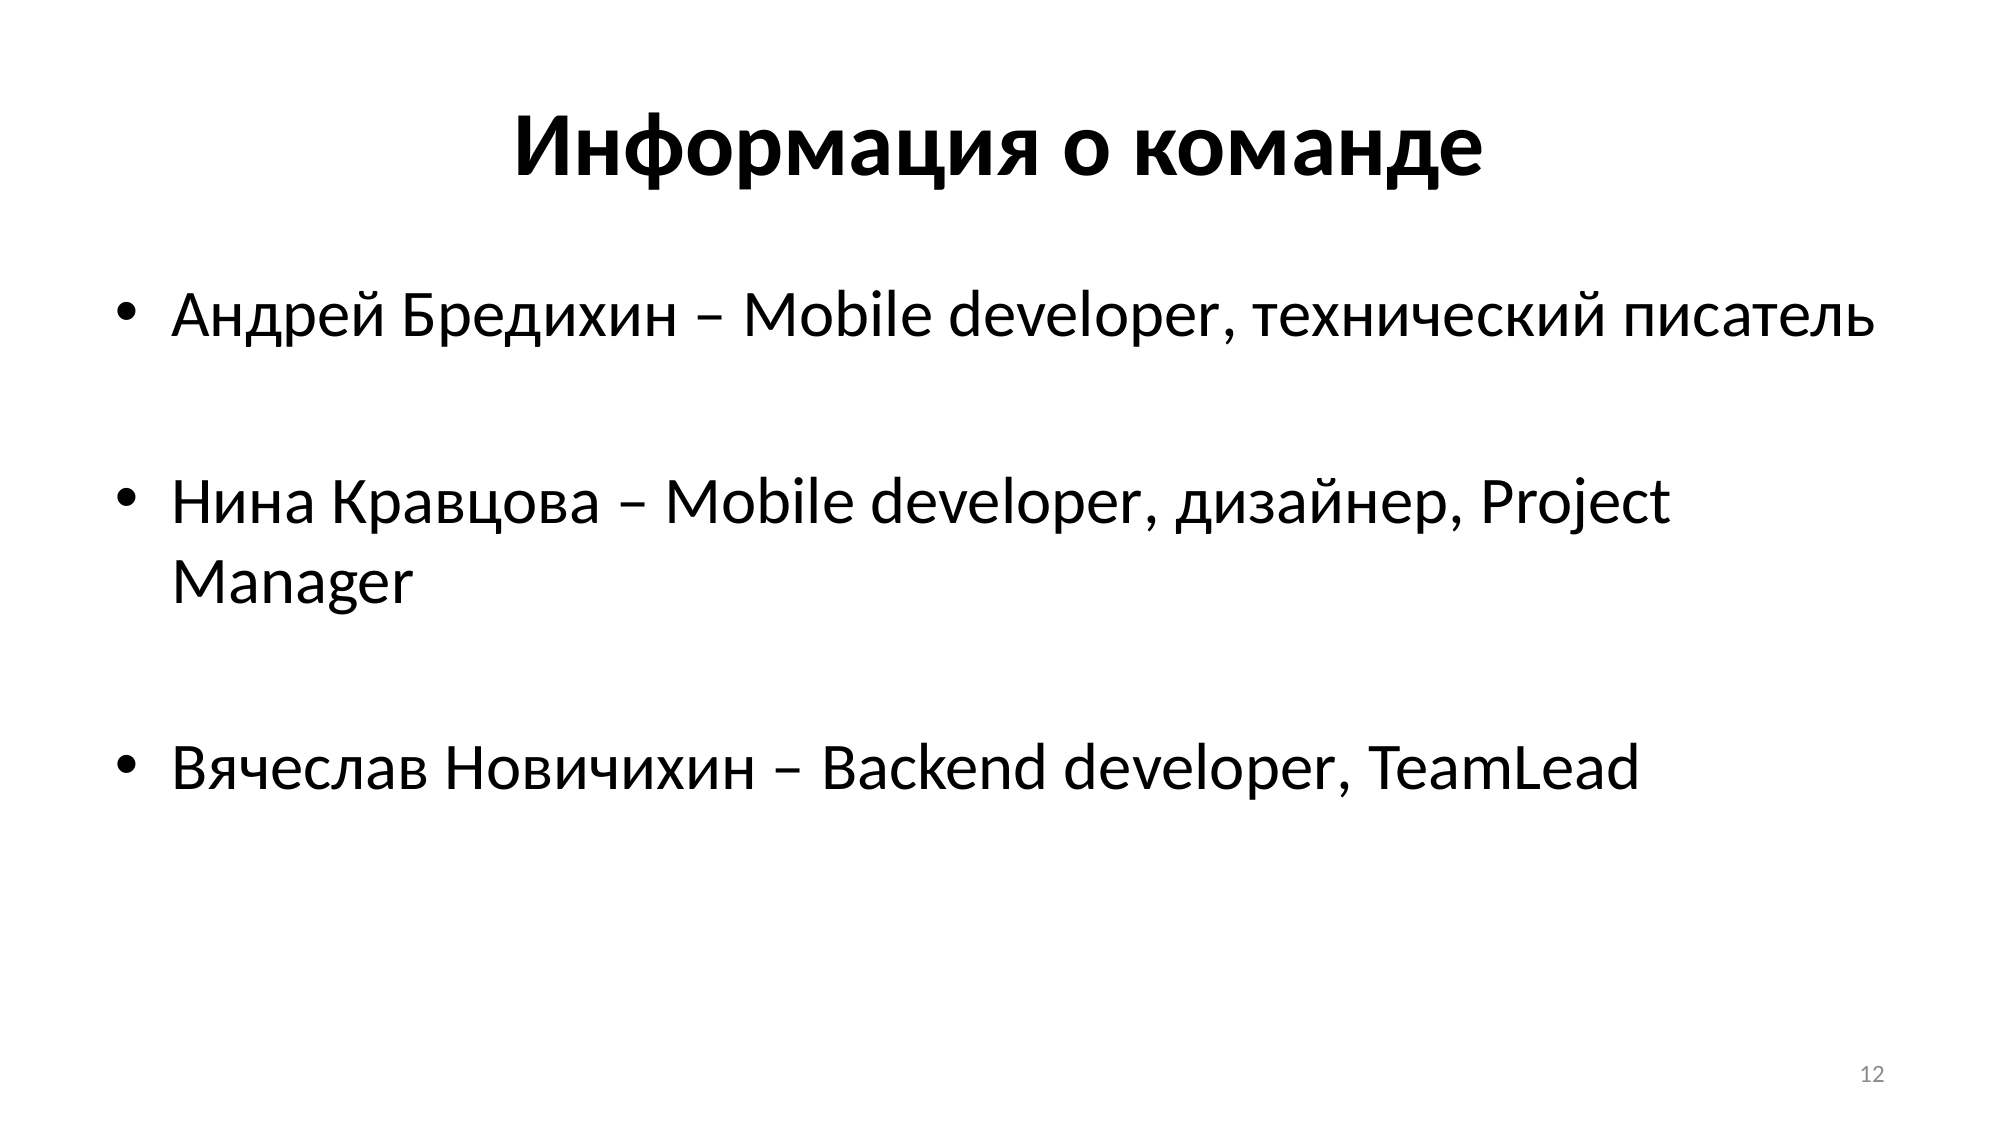

# Информация о команде
Андрей Бредихин – Mobile developer, технический писатель

Нина Кравцова – Mobile developer, дизайнер, Project Manager

Вячеслав Новичихин – Backend developer, TeamLead
12